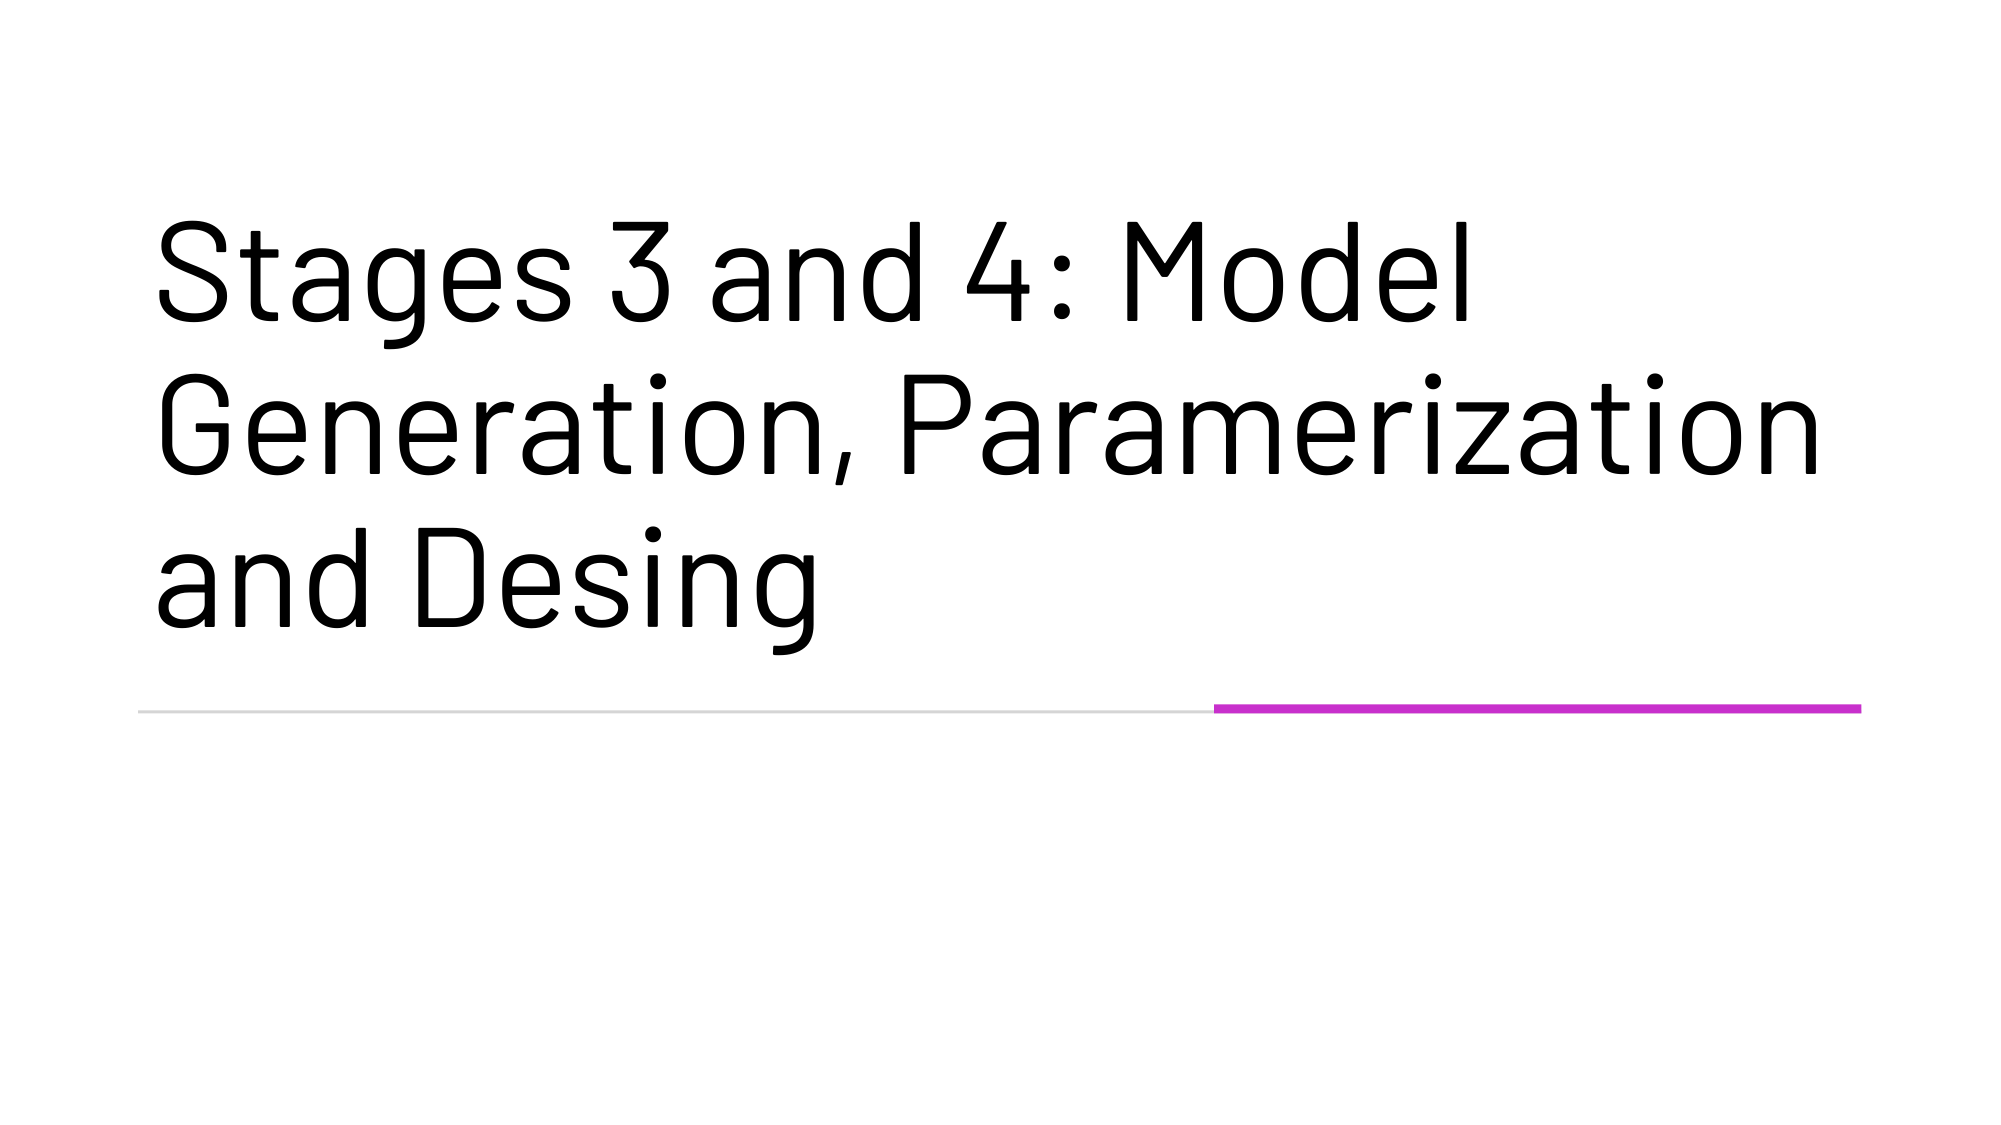

# Stages 3 and 4: Model Generation, Paramerization and Desing